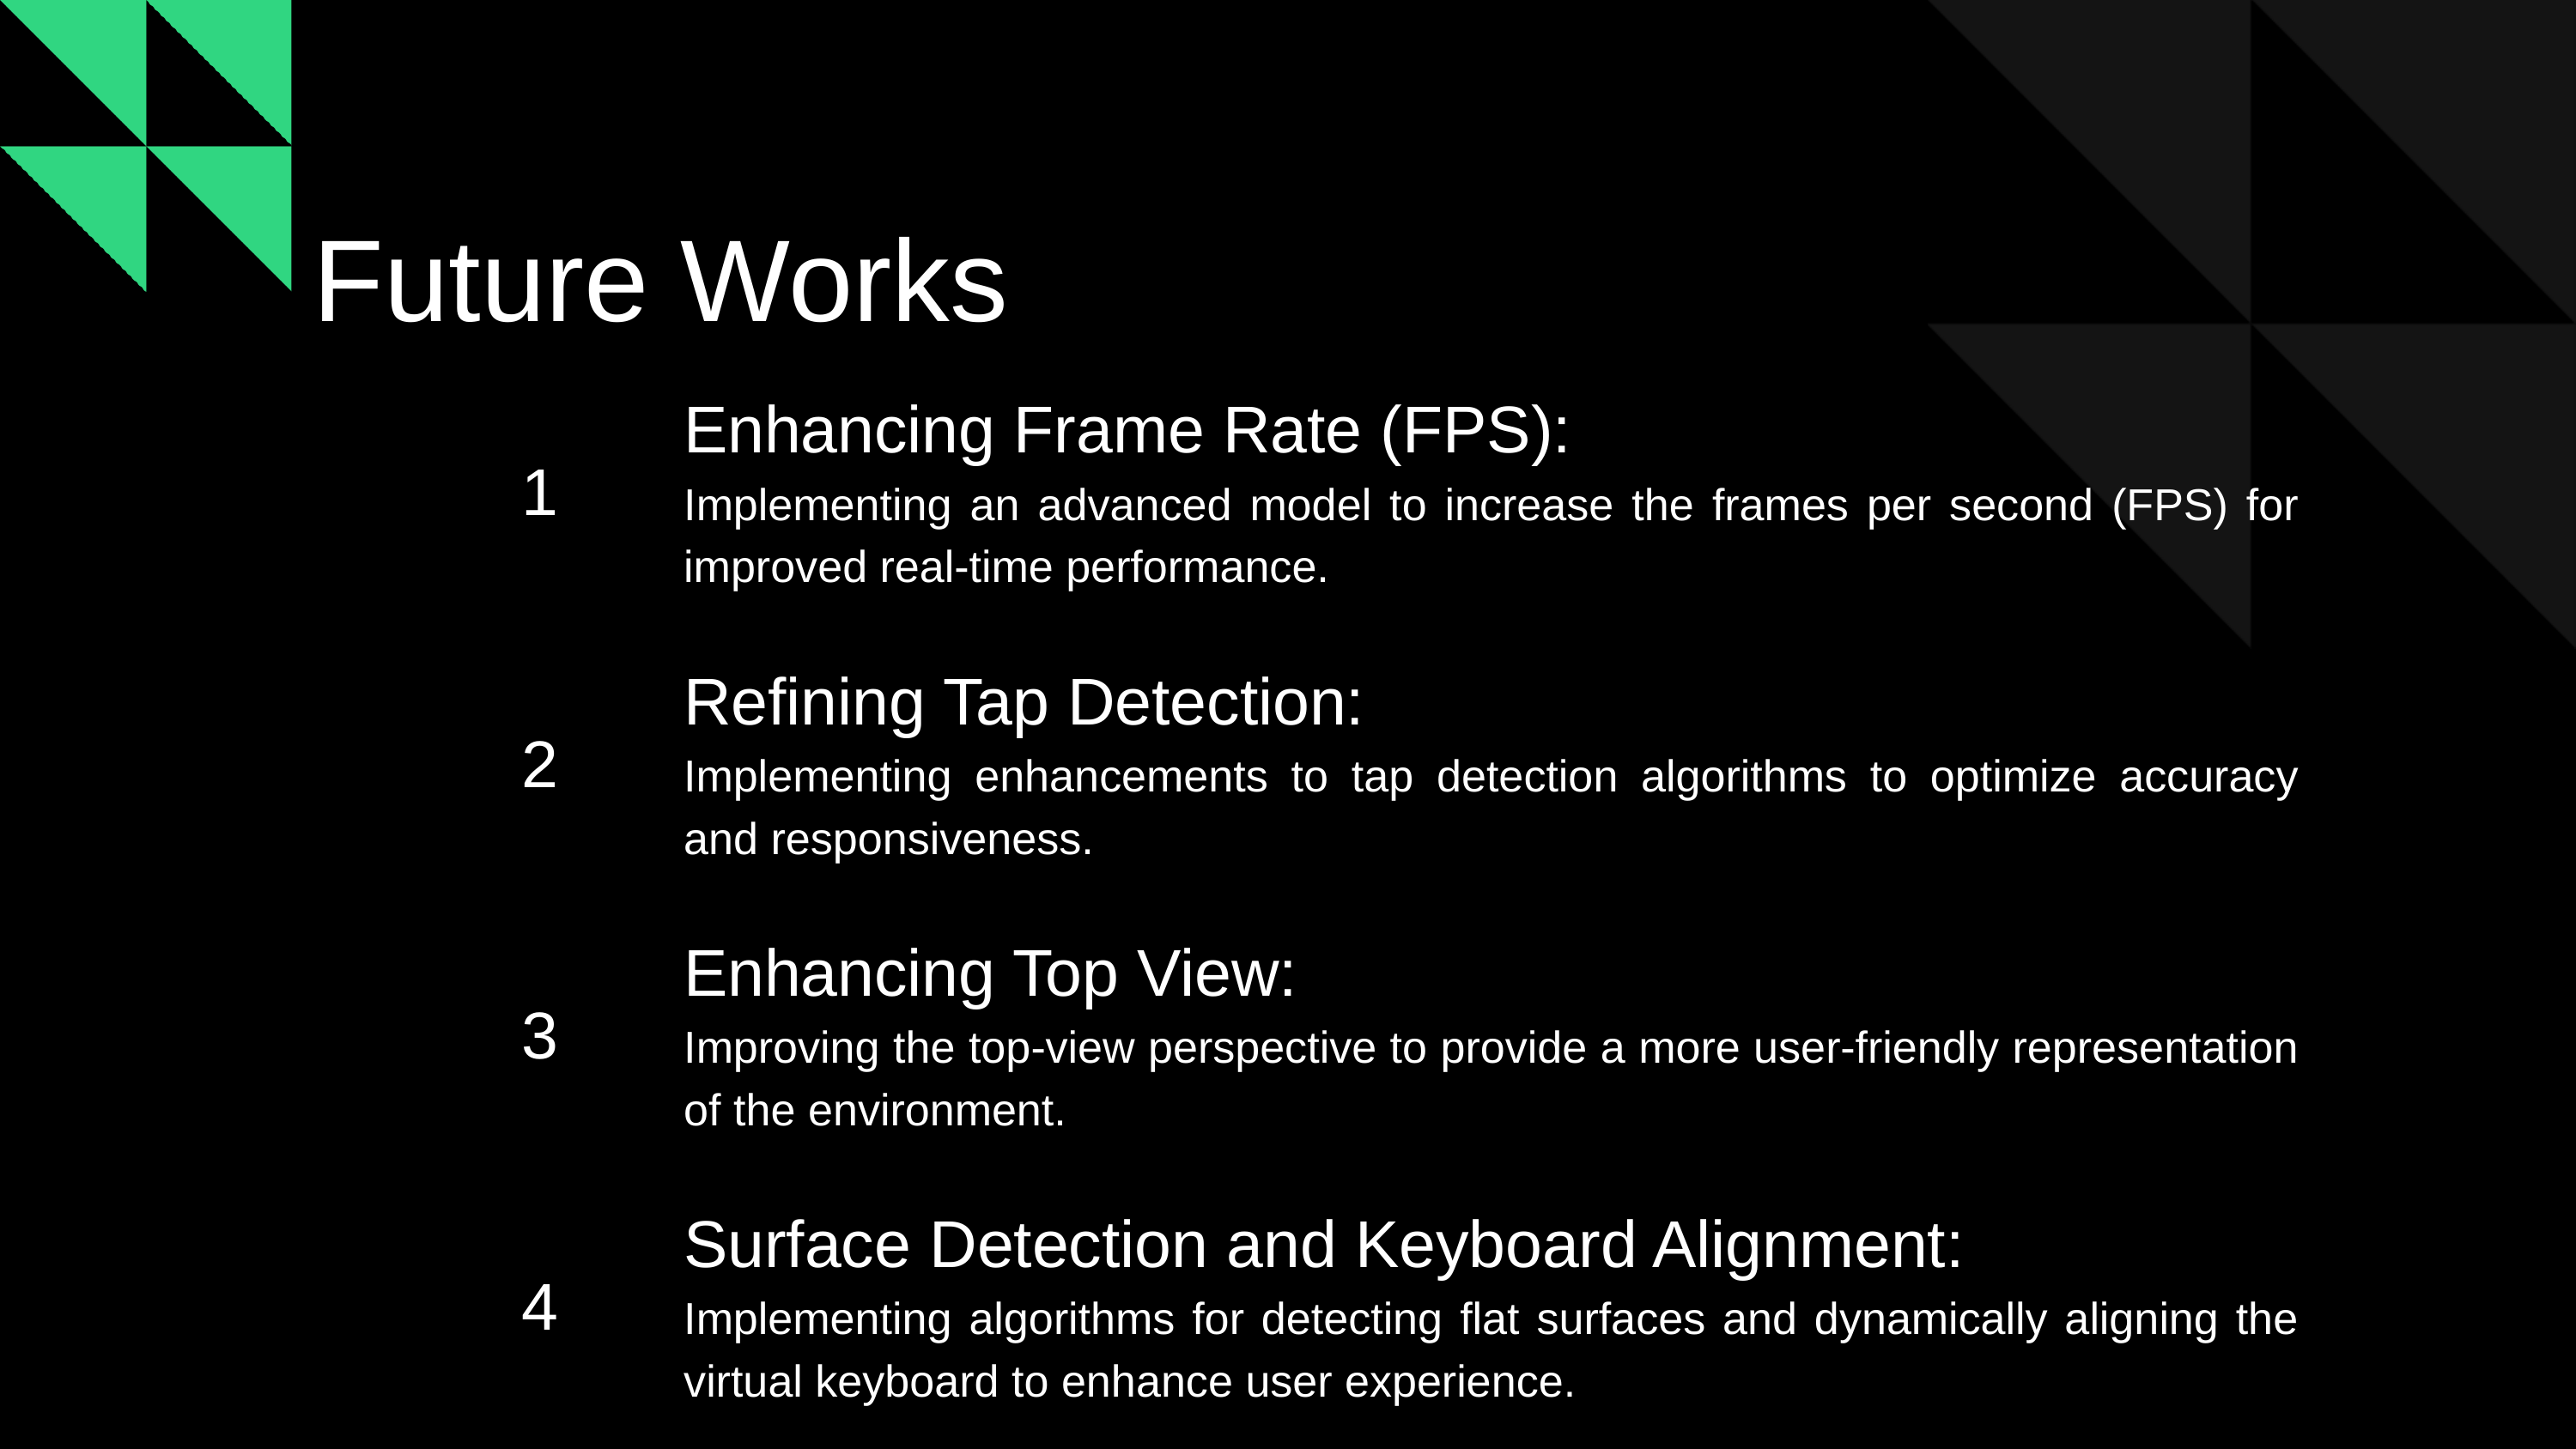

Future Works
| 1 | Enhancing Frame Rate (FPS): Implementing an advanced model to increase the frames per second (FPS) for improved real-time performance. |
| --- | --- |
| 2 | Refining Tap Detection: Implementing enhancements to tap detection algorithms to optimize accuracy and responsiveness. |
| 3 | Enhancing Top View: Improving the top-view perspective to provide a more user-friendly representation of the environment. |
| 4 | Surface Detection and Keyboard Alignment: Implementing algorithms for detecting flat surfaces and dynamically aligning the virtual keyboard to enhance user experience. |